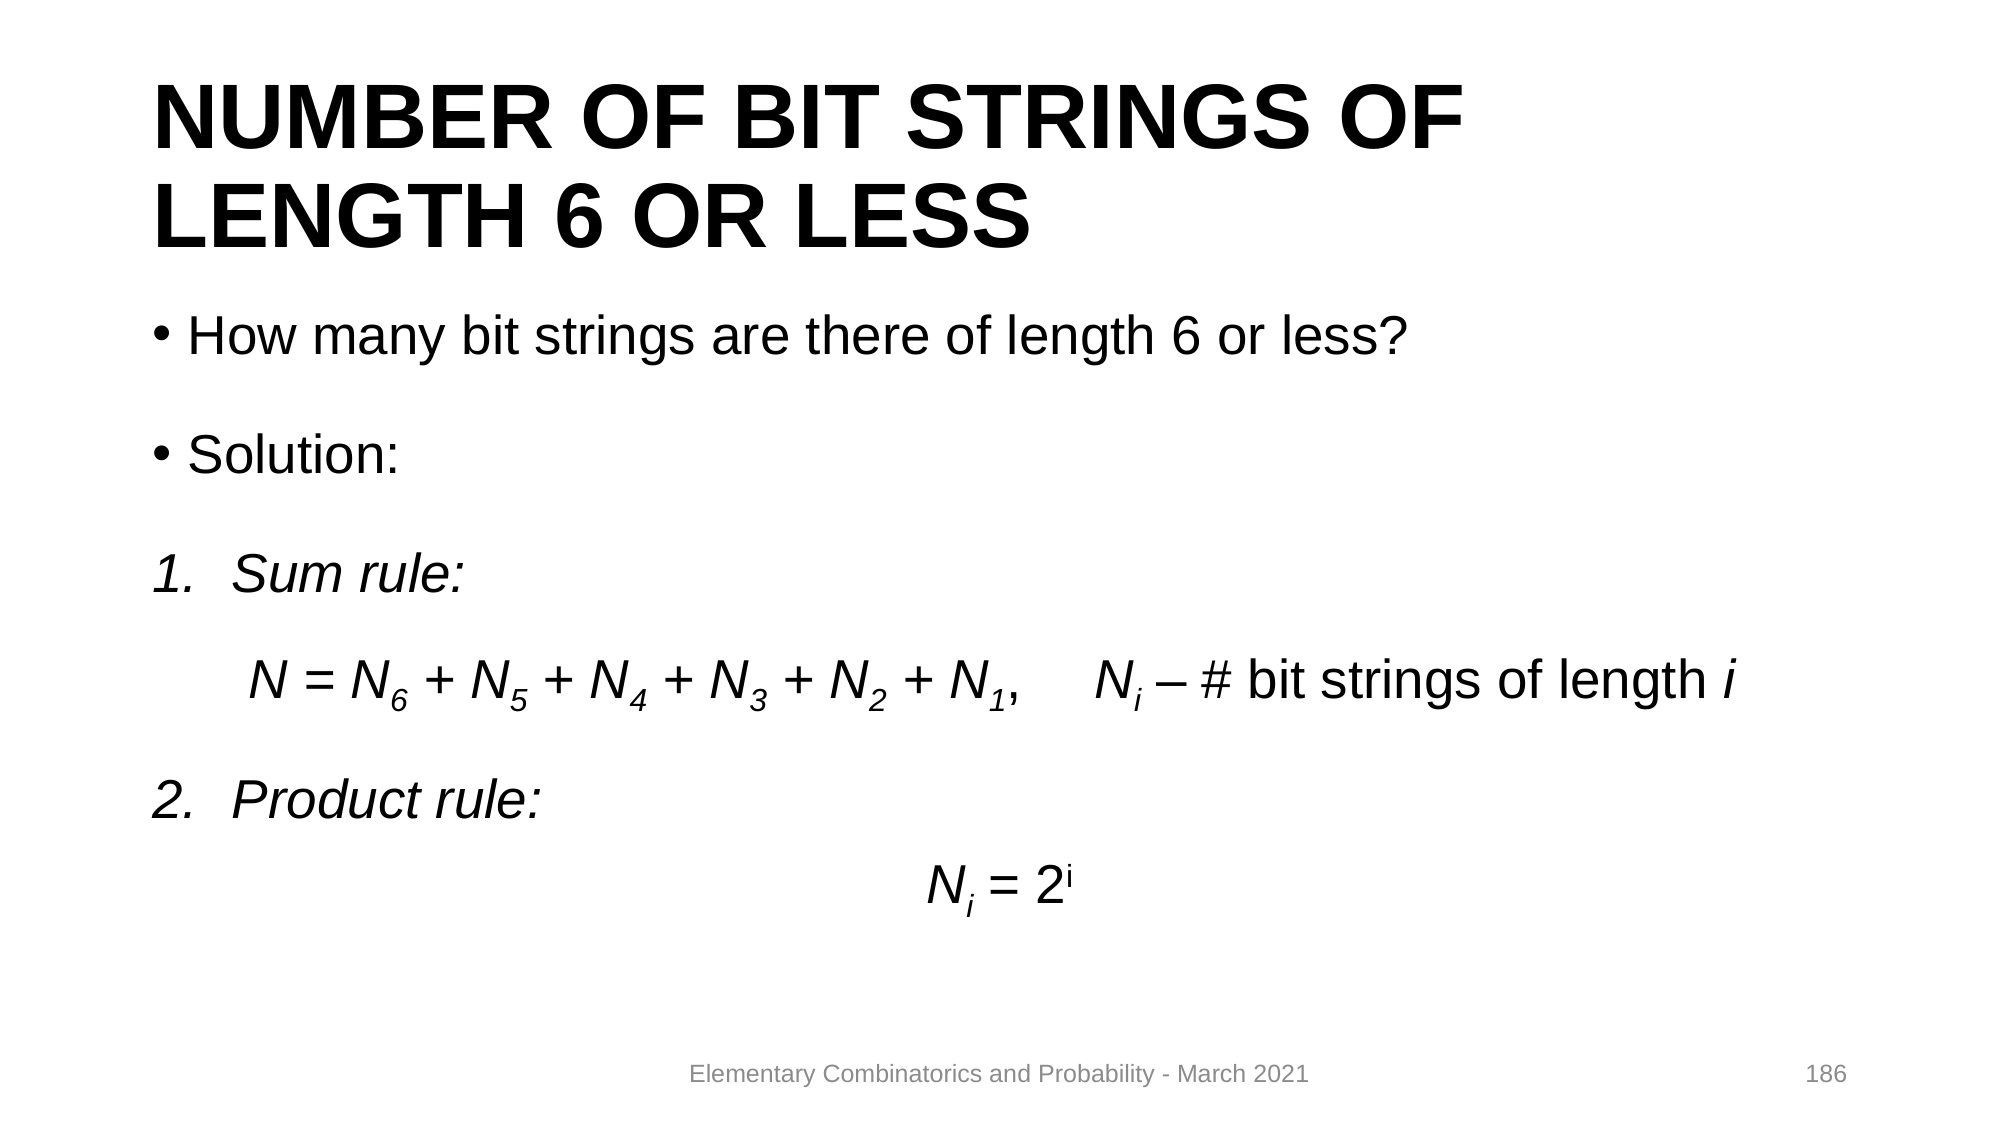

# Number of bit strings of length 6 or less
How many bit strings are there of length 6 or less?

Solution:

Sum rule:
N = N6 + N5 + N4 + N3 + N2 + N1,	Ni – # bit strings of length i

Product rule:
Ni = 2i

N = 26 + 25 + 24 + 23 + 22 + 21 = 126
Elementary Combinatorics and Probability - March 2021
186